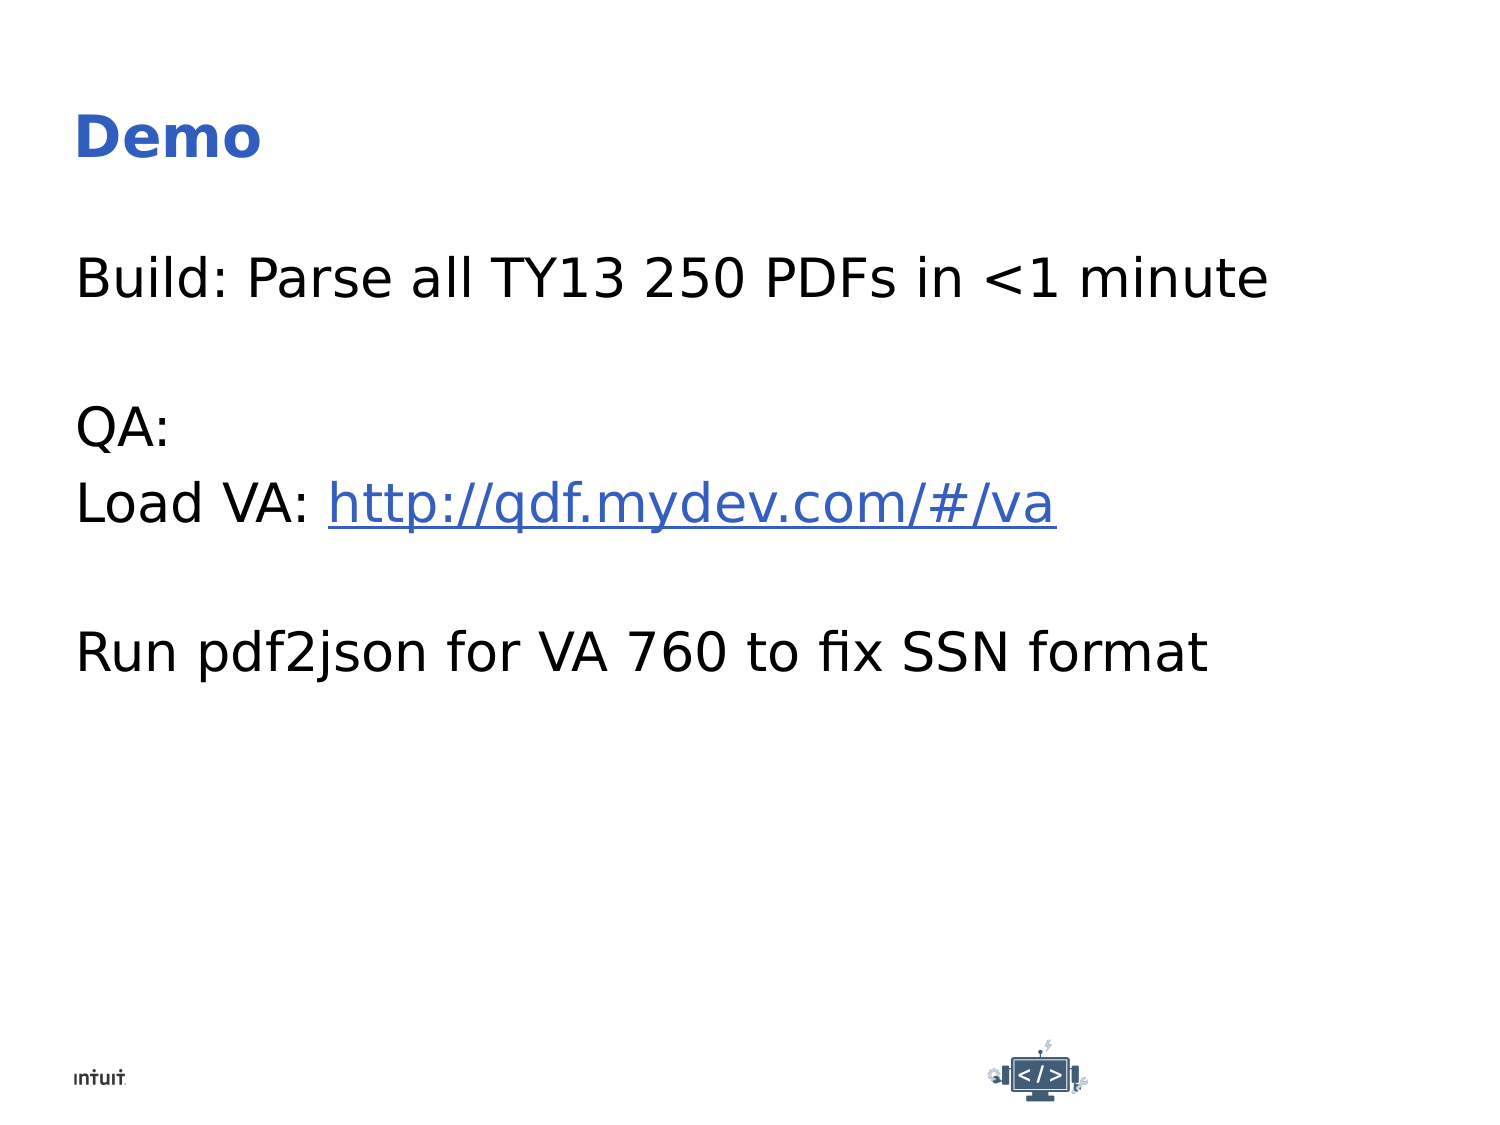

# Demo
Build: Parse all TY13 250 PDFs in <1 minute

QA:
Load VA: http://qdf.mydev.com/#/va

Run pdf2json for VA 760 to fix SSN format